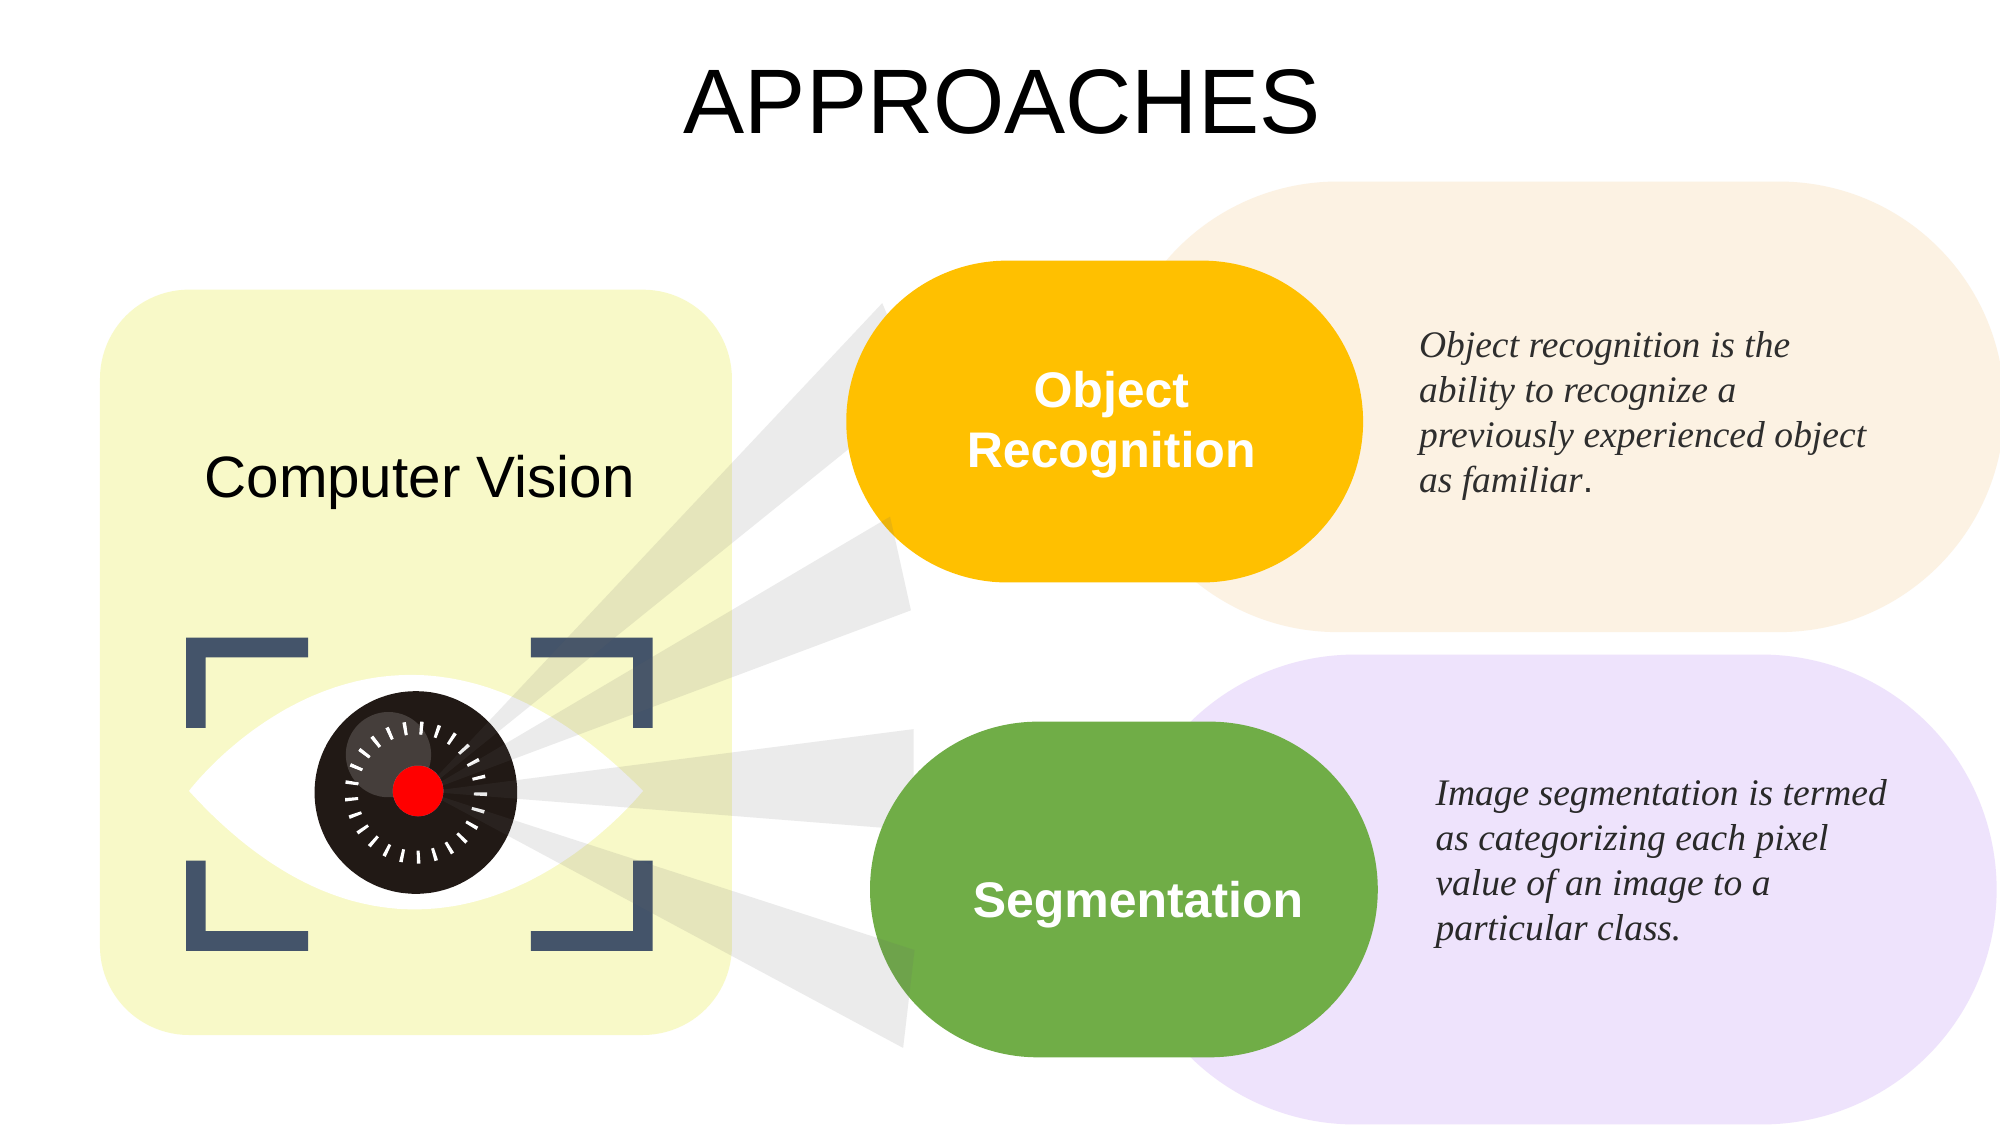

# APPROACHES

Object recognition is the ability to recognize a previously experienced object as familiar.
Object Recognition
Computer Vision

Image segmentation is termed as categorizing each pixel value of an image to a particular class.

Segmentation